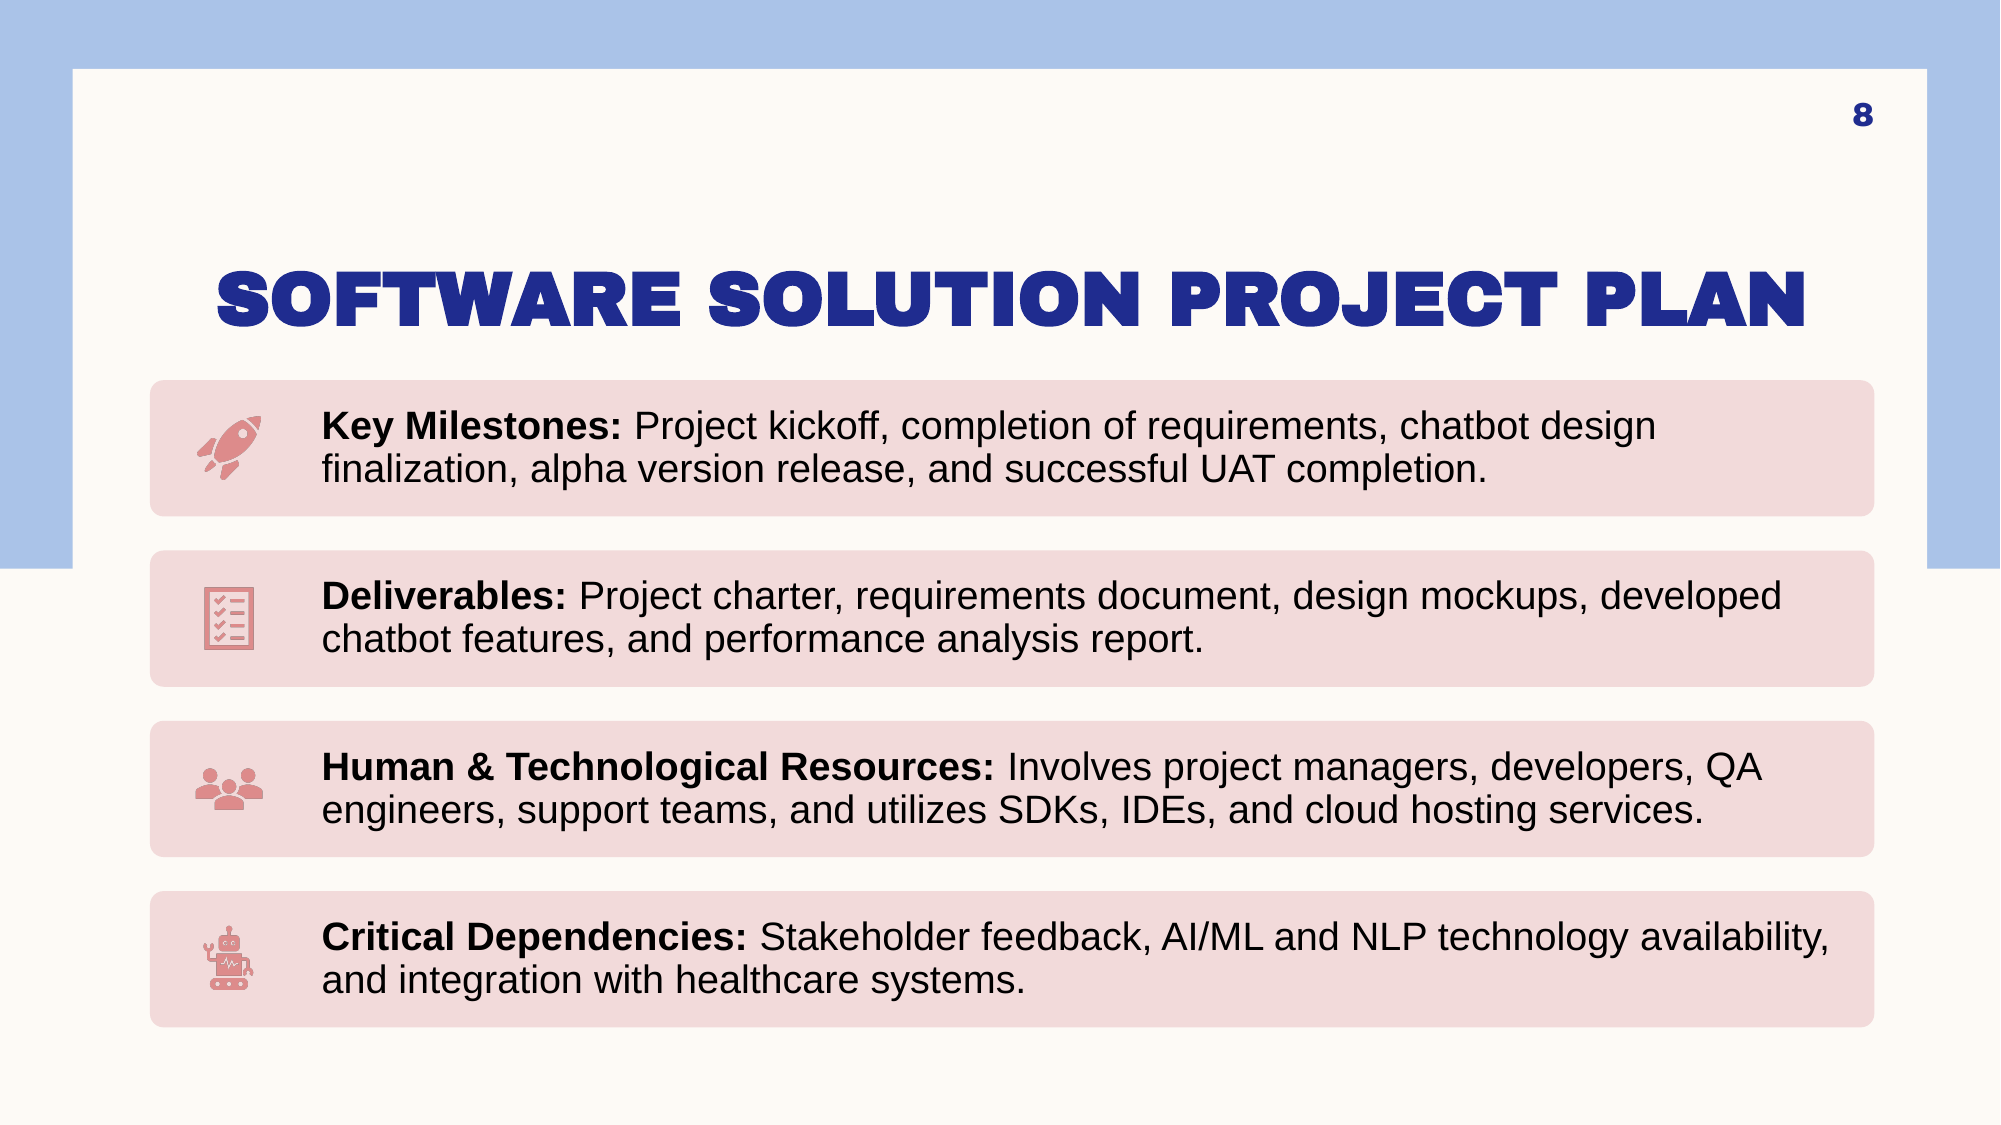

8
# Software Solution Project Plan
Key Milestones: Project kickoff, completion of requirements, chatbot design finalization, alpha version release, and successful UAT completion.
Deliverables: Project charter, requirements document, design mockups, developed chatbot features, and performance analysis report.
Human & Technological Resources: Involves project managers, developers, QA engineers, support teams, and utilizes SDKs, IDEs, and cloud hosting services.
Critical Dependencies: Stakeholder feedback, AI/ML and NLP technology availability, and integration with healthcare systems.